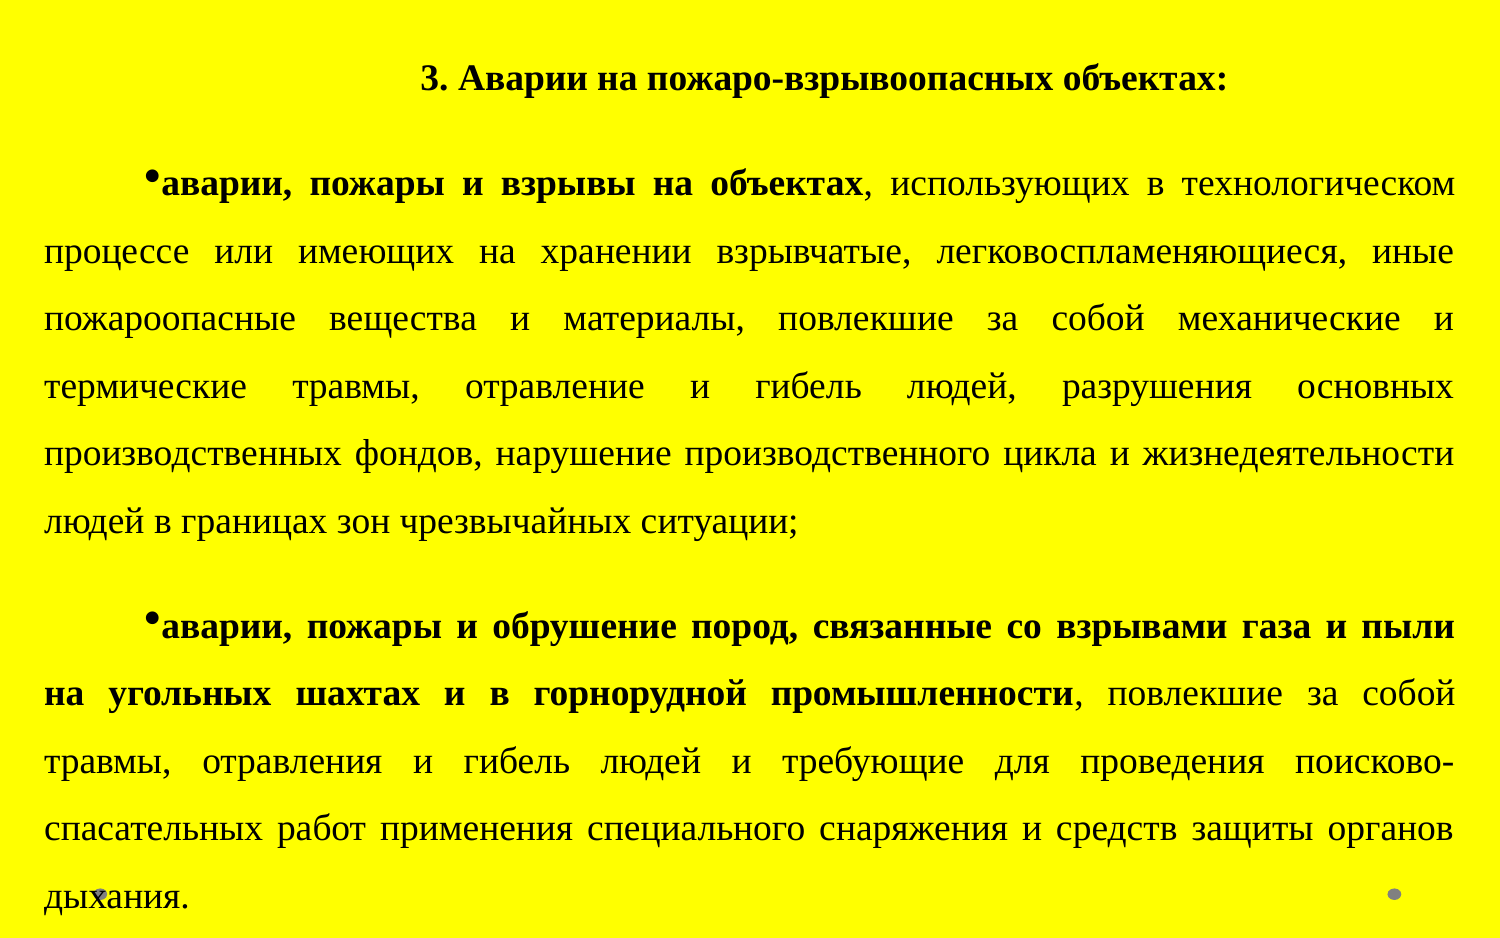

3. Аварии на пожаро-взрывоопасных объектах:
аварии, пожары и взрывы на объектах, использующих в технологическом процессе или имеющих на хранении взрывчатые, легковоспламеняющиеся, иные пожароопасные вещества и материалы, повлекшие за собой механические и термические травмы, отравление и гибель людей, разрушения основных производственных фондов, нарушение производственного цикла и жизнедеятельности людей в границах зон чрезвычайных ситуации;
аварии, пожары и обрушение пород, связанные со взрывами газа и пыли на угольных шахтах и в горнорудной промышленности, повлекшие за собой травмы, отравления и гибель людей и требующие для проведения поисково-спасательных работ применения специального снаряжения и средств защиты органов дыхания.